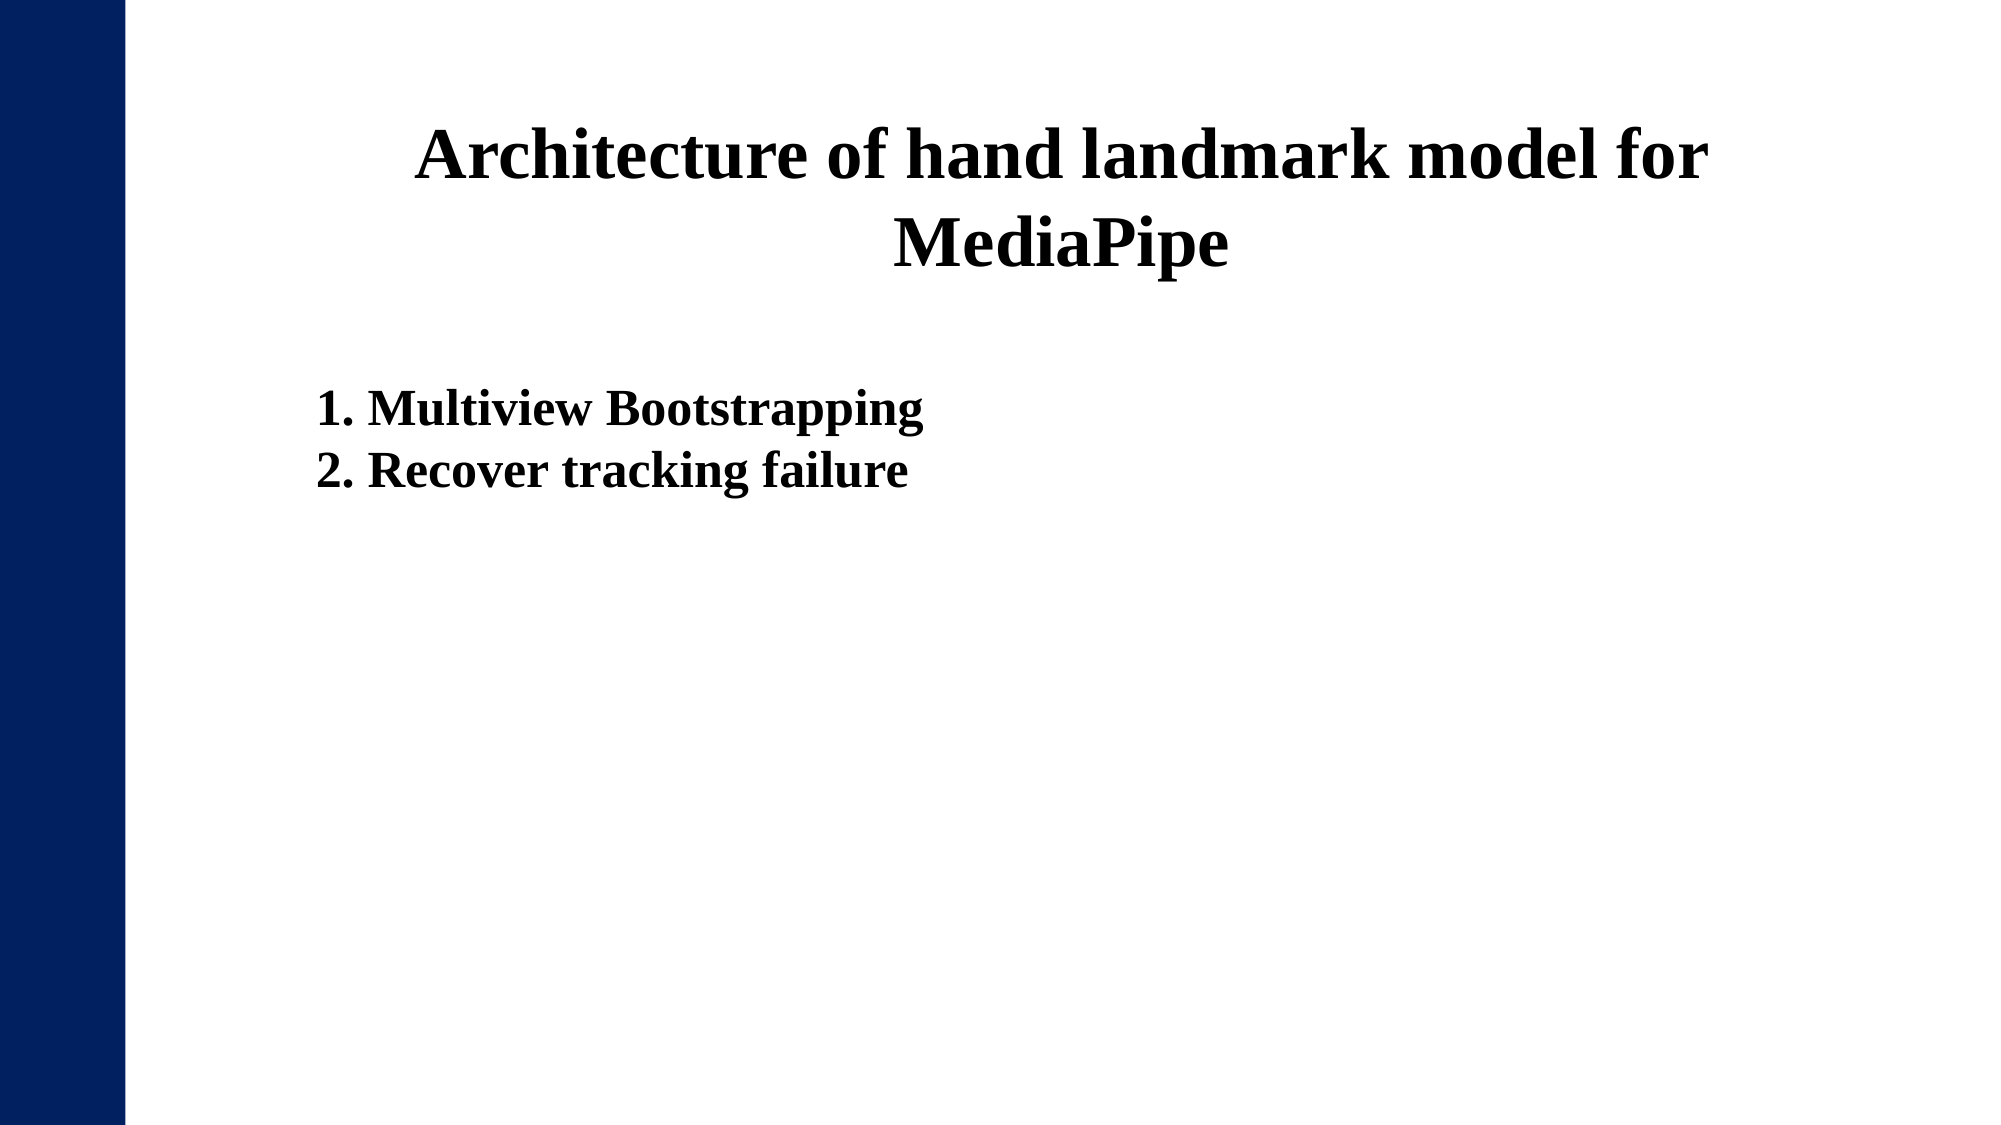

Architecture of hand landmark model for MediaPipe
1. Multiview Bootstrapping
2. Recover tracking failure